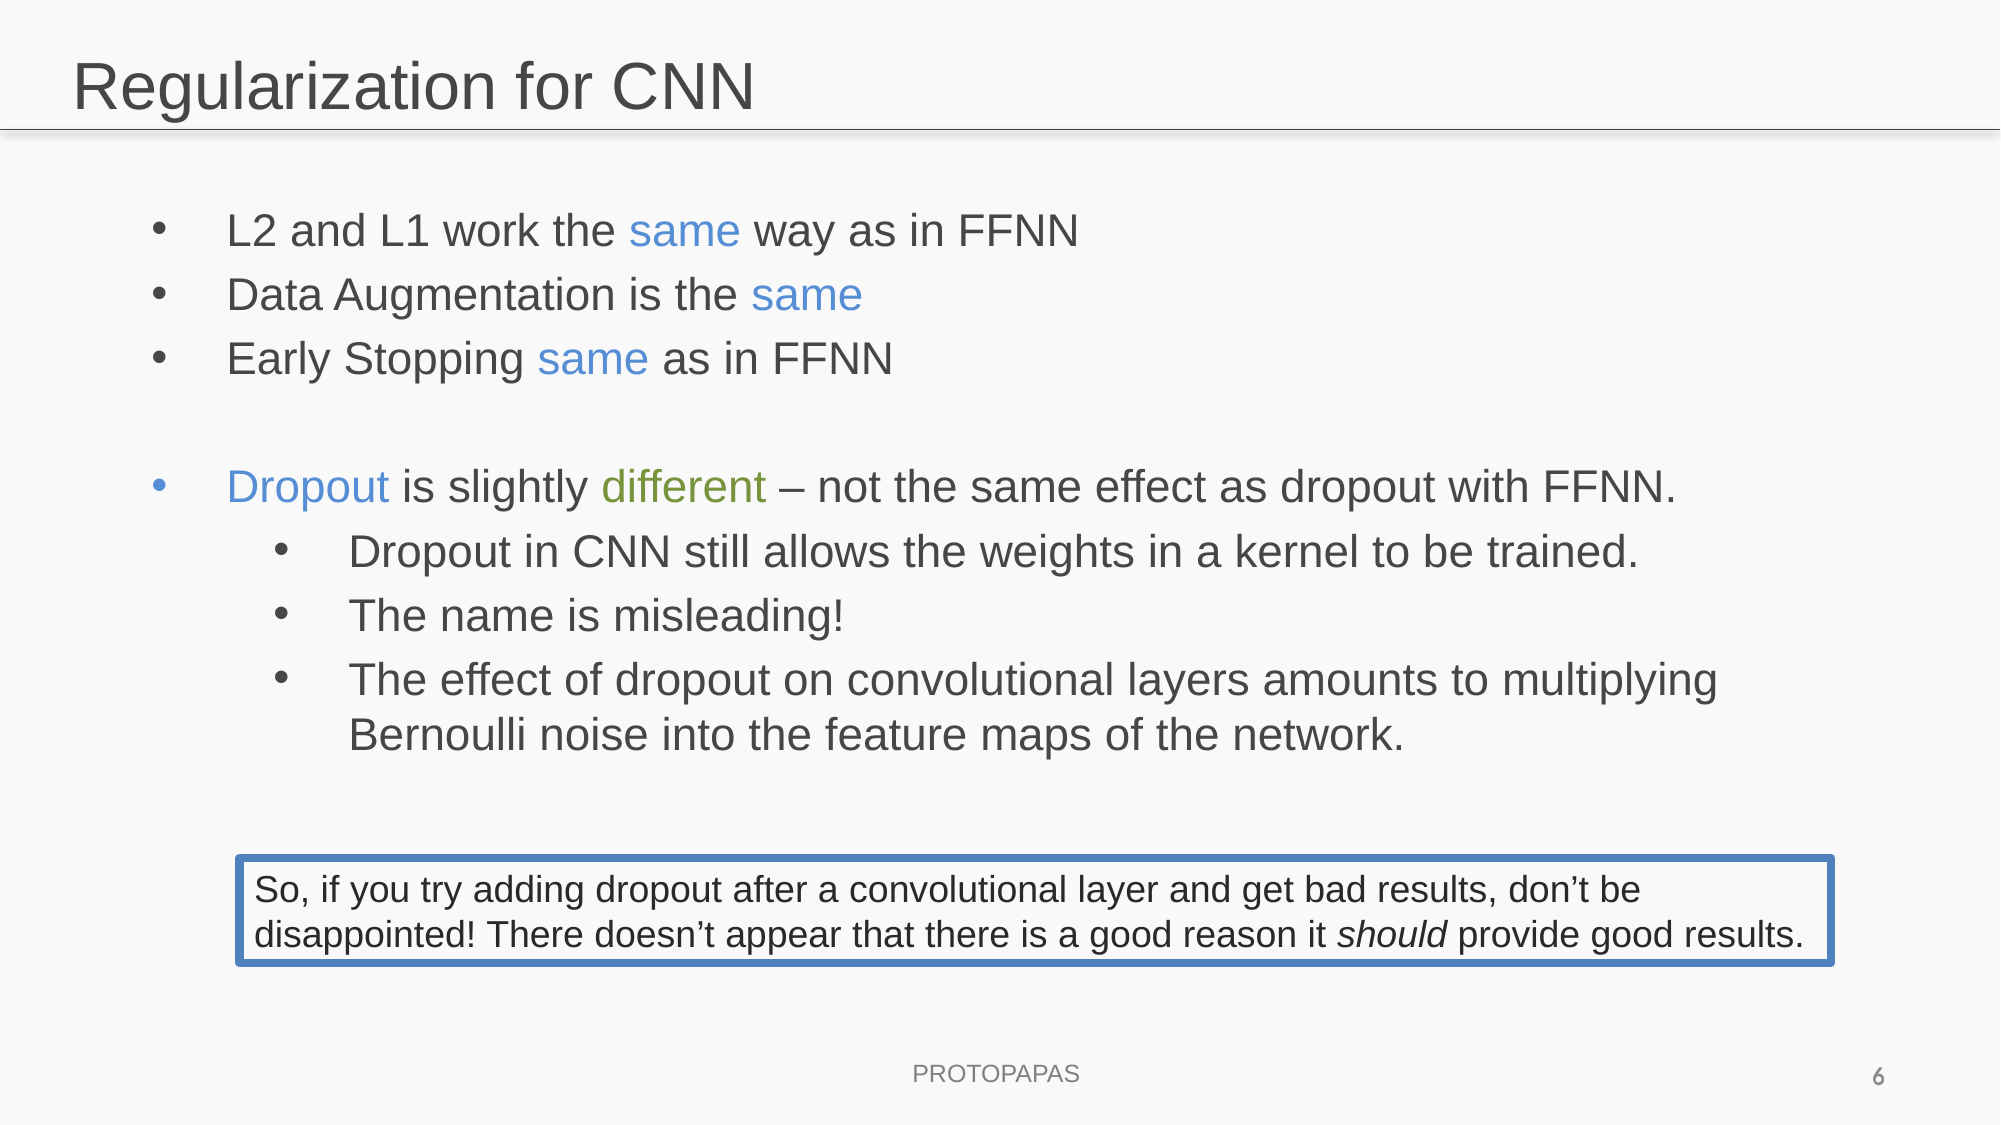

# Regularization for CNN
L2 and L1 work the same way as in FFNN
Data Augmentation is the same
Early Stopping same as in FFNN

Dropout is slightly different – not the same effect as dropout with FFNN.
Dropout in CNN still allows the weights in a kernel to be trained.
The name is misleading!
The effect of dropout on convolutional layers amounts to multiplying Bernoulli noise into the feature maps of the network.
So, if you try adding dropout after a convolutional layer and get bad results, don’t be disappointed! There doesn’t appear that there is a good reason it should provide good results.
Protopapas
6